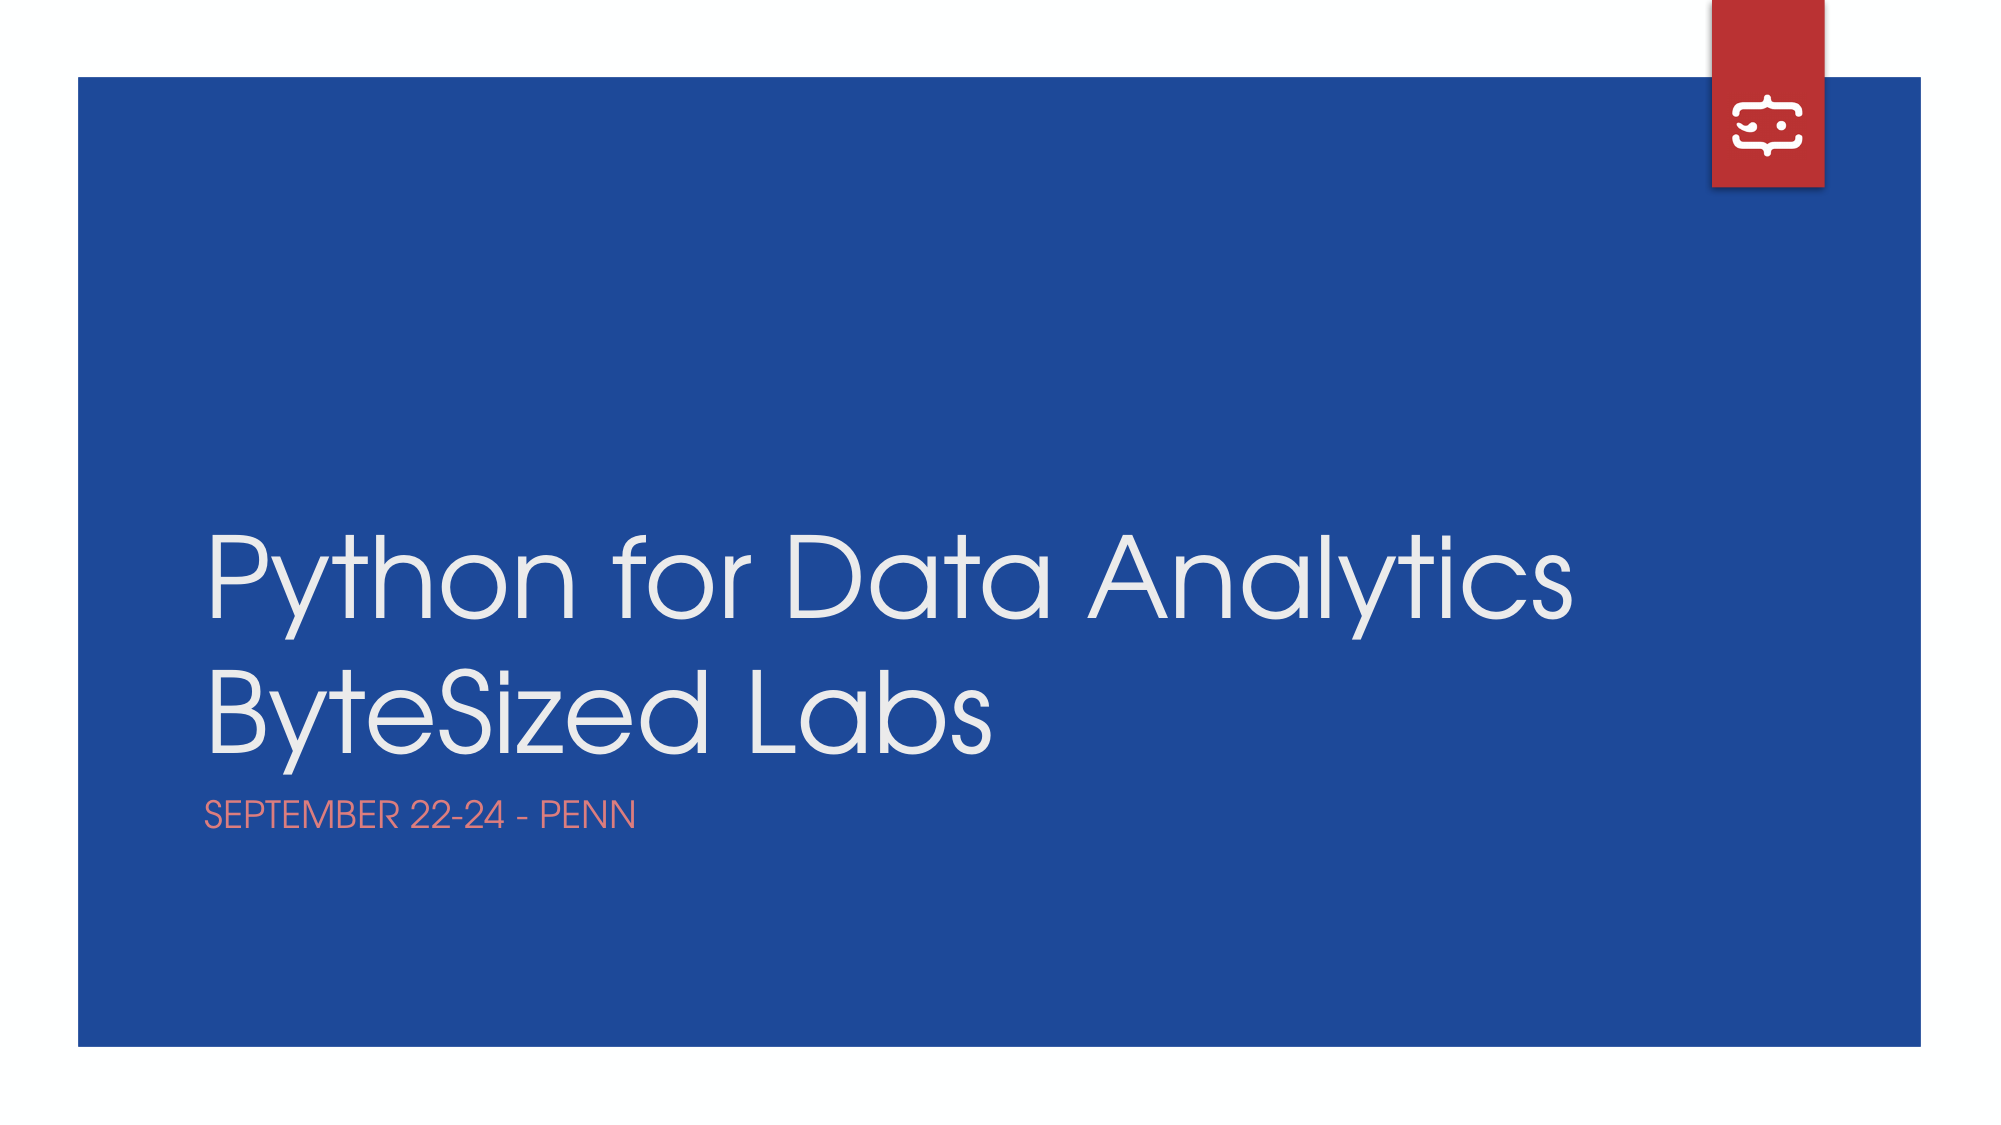

# Python for Data Analytics ByteSized Labs
September 22-24 - Penn